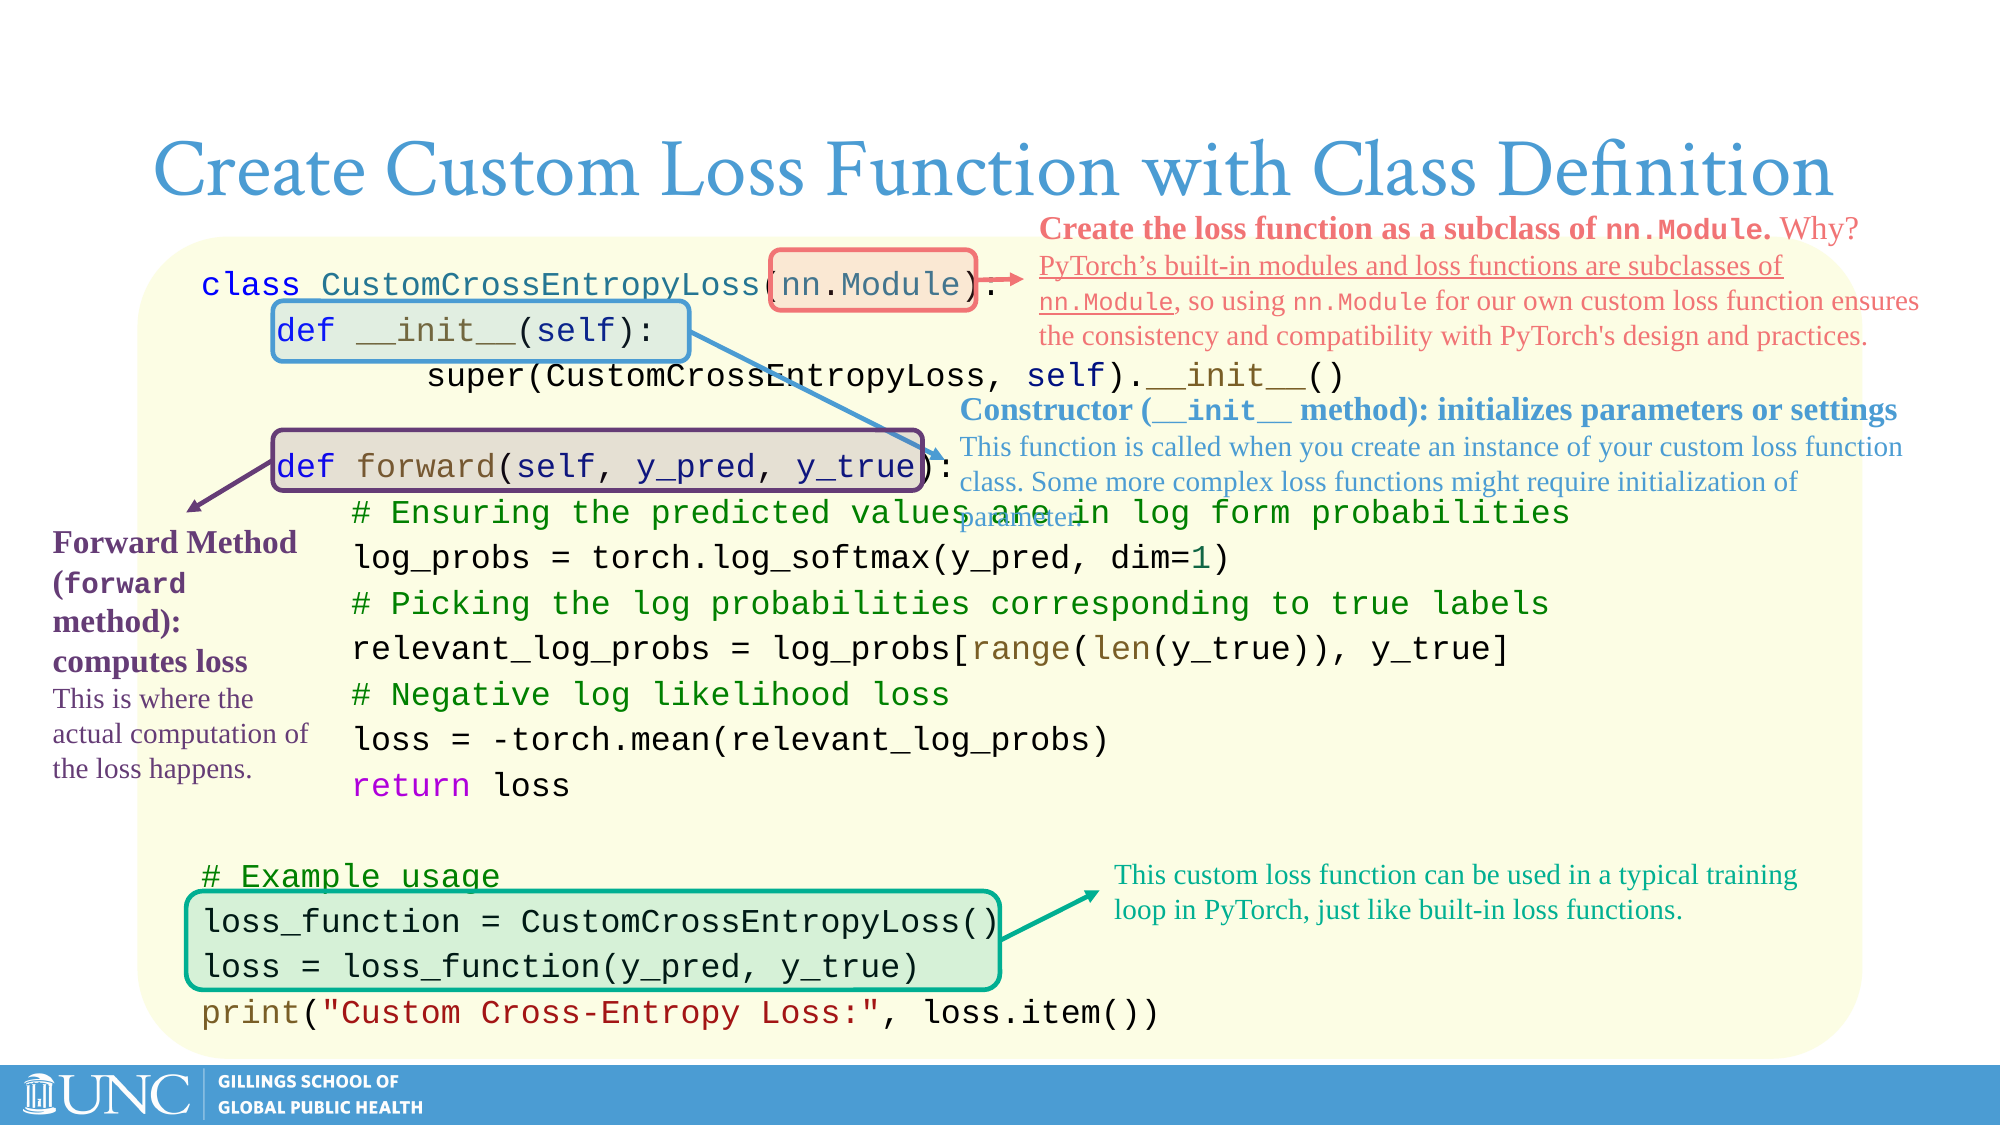

# Create Custom Loss Function with Class Definition
Create the loss function as a subclass of nn.Module. Why?
PyTorch’s built-in modules and loss functions are subclasses of nn.Module, so using nn.Module for our own custom loss function ensures the consistency and compatibility with PyTorch's design and practices.

class CustomCrossEntropyLoss(nn.Module):
def __init__(self):
	super(CustomCrossEntropyLoss, self).__init__()
def forward(self, y_pred, y_true):
# Ensuring the predicted values are in log form probabilities
log_probs = torch.log_softmax(y_pred, dim=1)
# Picking the log probabilities corresponding to true labels
relevant_log_probs = log_probs[range(len(y_true)), y_true]
# Negative log likelihood loss
loss = -torch.mean(relevant_log_probs)
return loss

# Example usage
loss_function = CustomCrossEntropyLoss()
loss = loss_function(y_pred, y_true)
print("Custom Cross-Entropy Loss:", loss.item())

Constructor (__init__ method): initializes parameters or settings
This function is called when you create an instance of your custom loss function class. Some more complex loss functions might require initialization of parameter.

Forward Method (forward method): computes loss
This is where the actual computation of the loss happens.
This custom loss function can be used in a typical training loop in PyTorch, just like built-in loss functions.